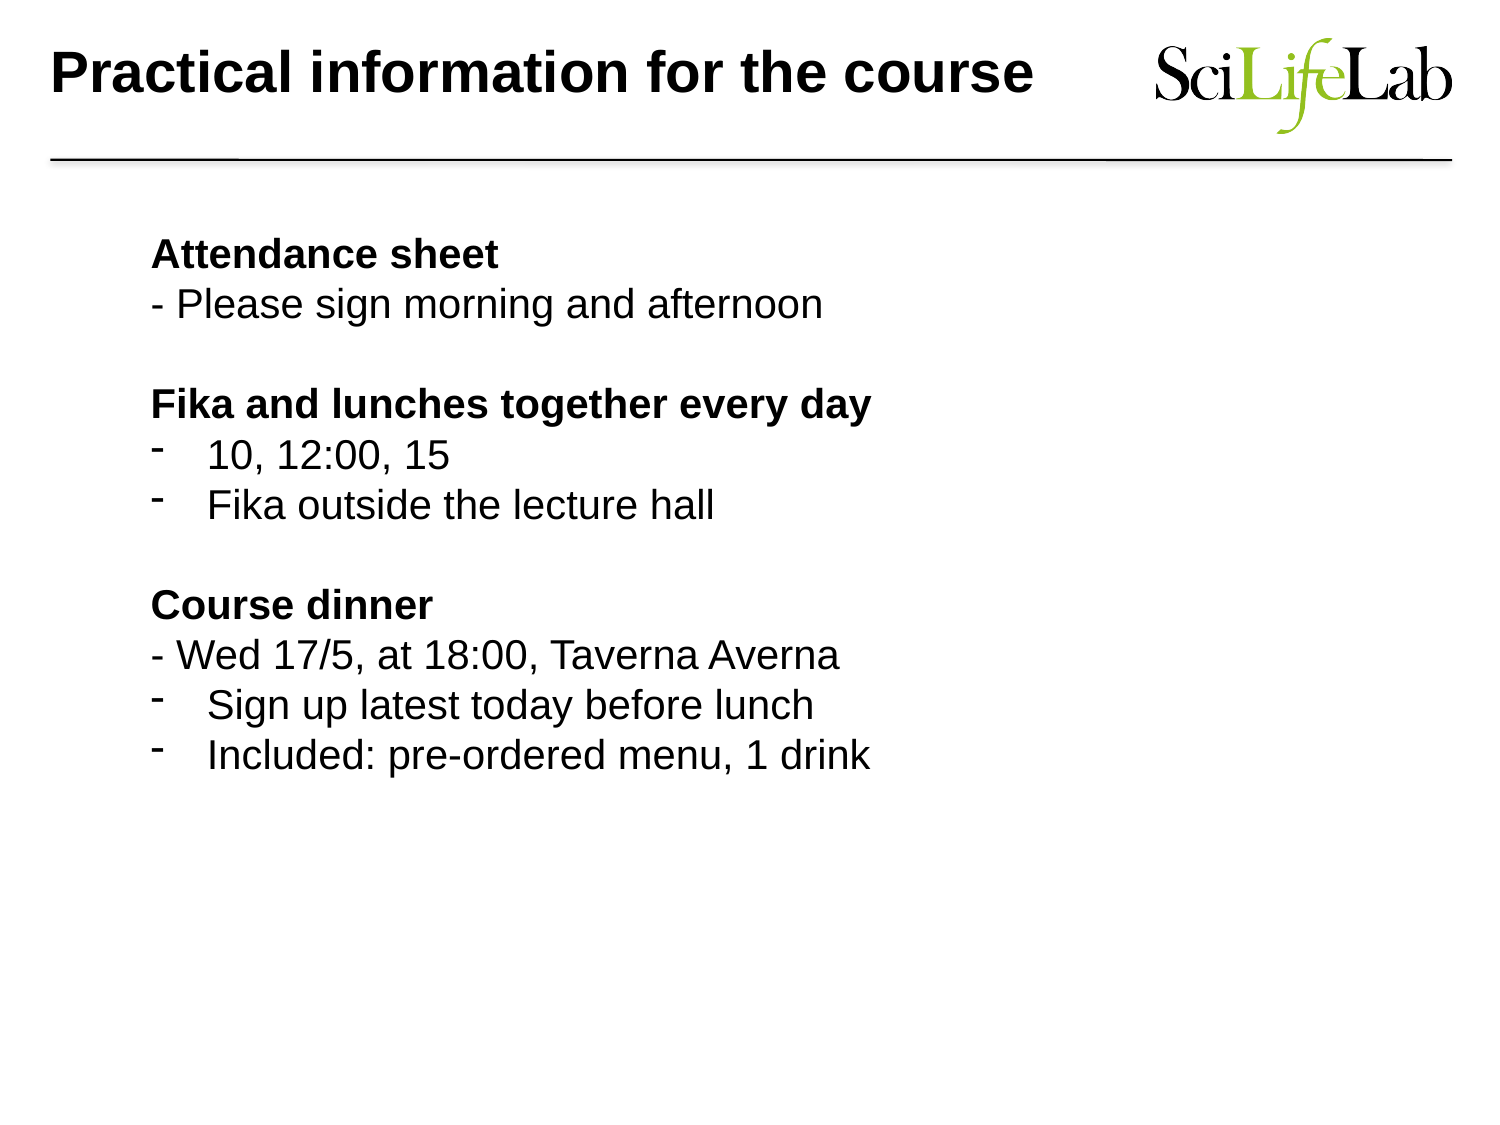

# Practical information for the course
Attendance sheet
- Please sign morning and afternoon

Fika and lunches together every day
10, 12:00, 15
Fika outside the lecture hall

Course dinner
- Wed 17/5, at 18:00, Taverna Averna
Sign up latest today before lunch
Included: pre-ordered menu, 1 drink